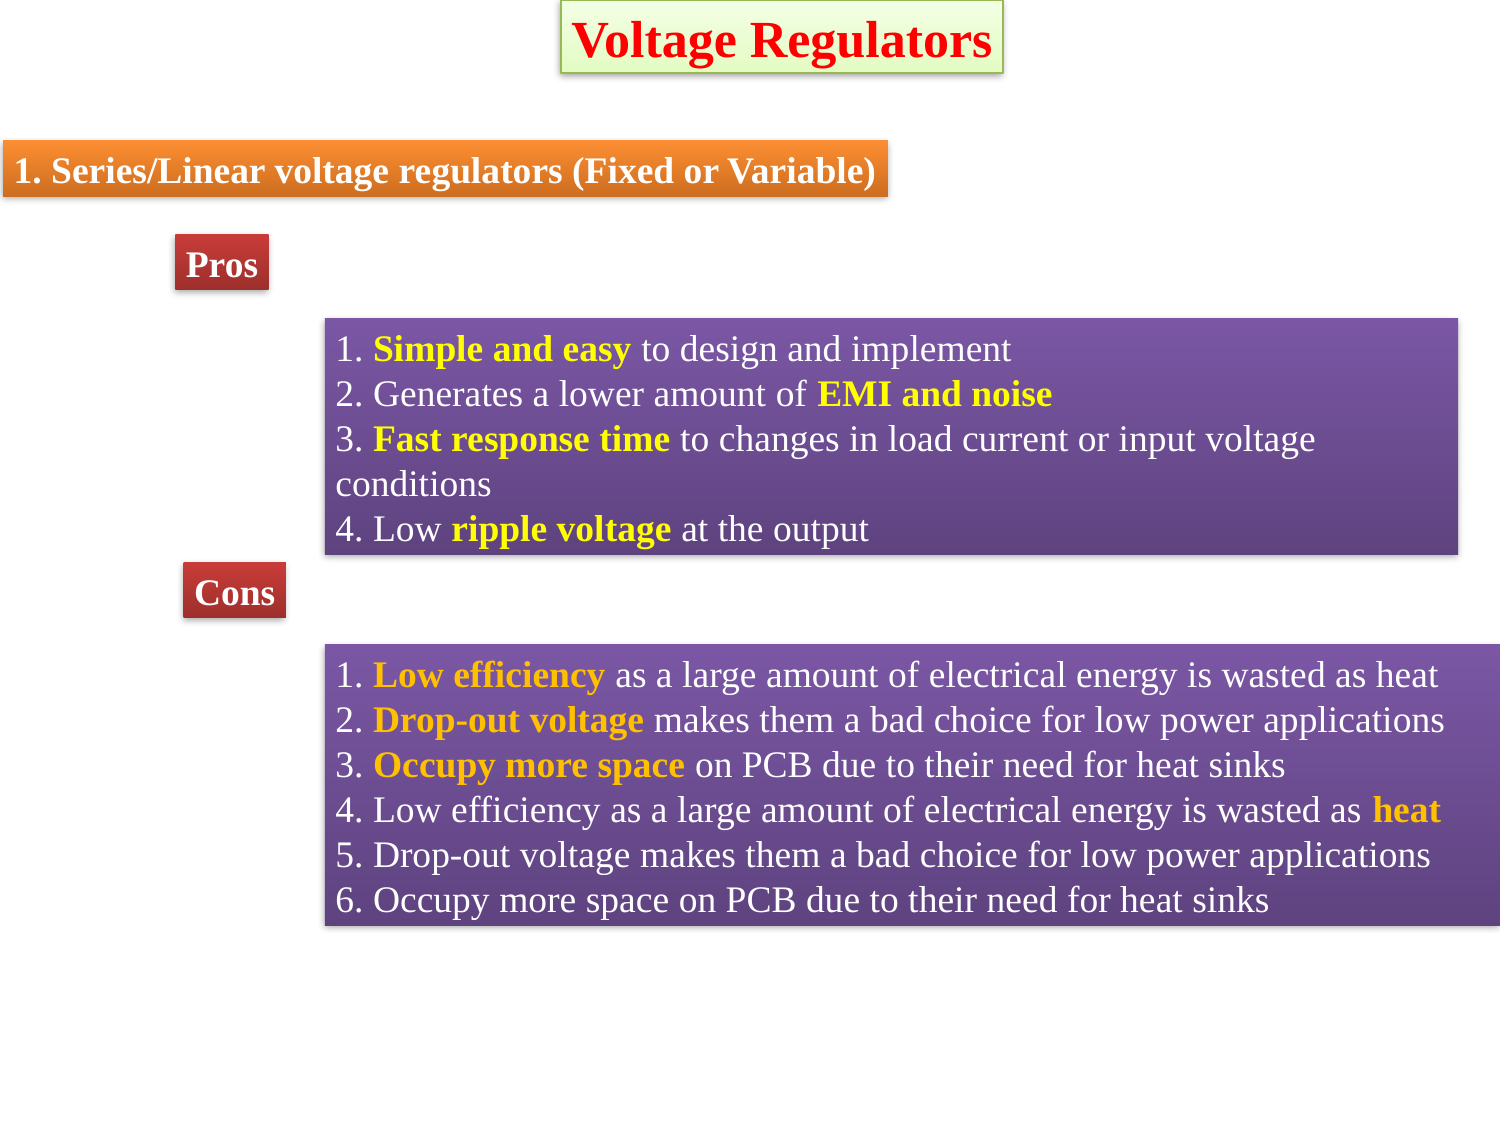

Voltage Regulators
1. Series/Linear voltage regulators (Fixed or Variable)
Pros
1. Simple and easy to design and implement
2. Generates a lower amount of EMI and noise
3. Fast response time to changes in load current or input voltage conditions
4. Low ripple voltage at the output
Cons
1. Low efficiency as a large amount of electrical energy is wasted as heat
2. Drop-out voltage makes them a bad choice for low power applications
3. Occupy more space on PCB due to their need for heat sinks
4. Low efficiency as a large amount of electrical energy is wasted as heat
5. Drop-out voltage makes them a bad choice for low power applications
6. Occupy more space on PCB due to their need for heat sinks